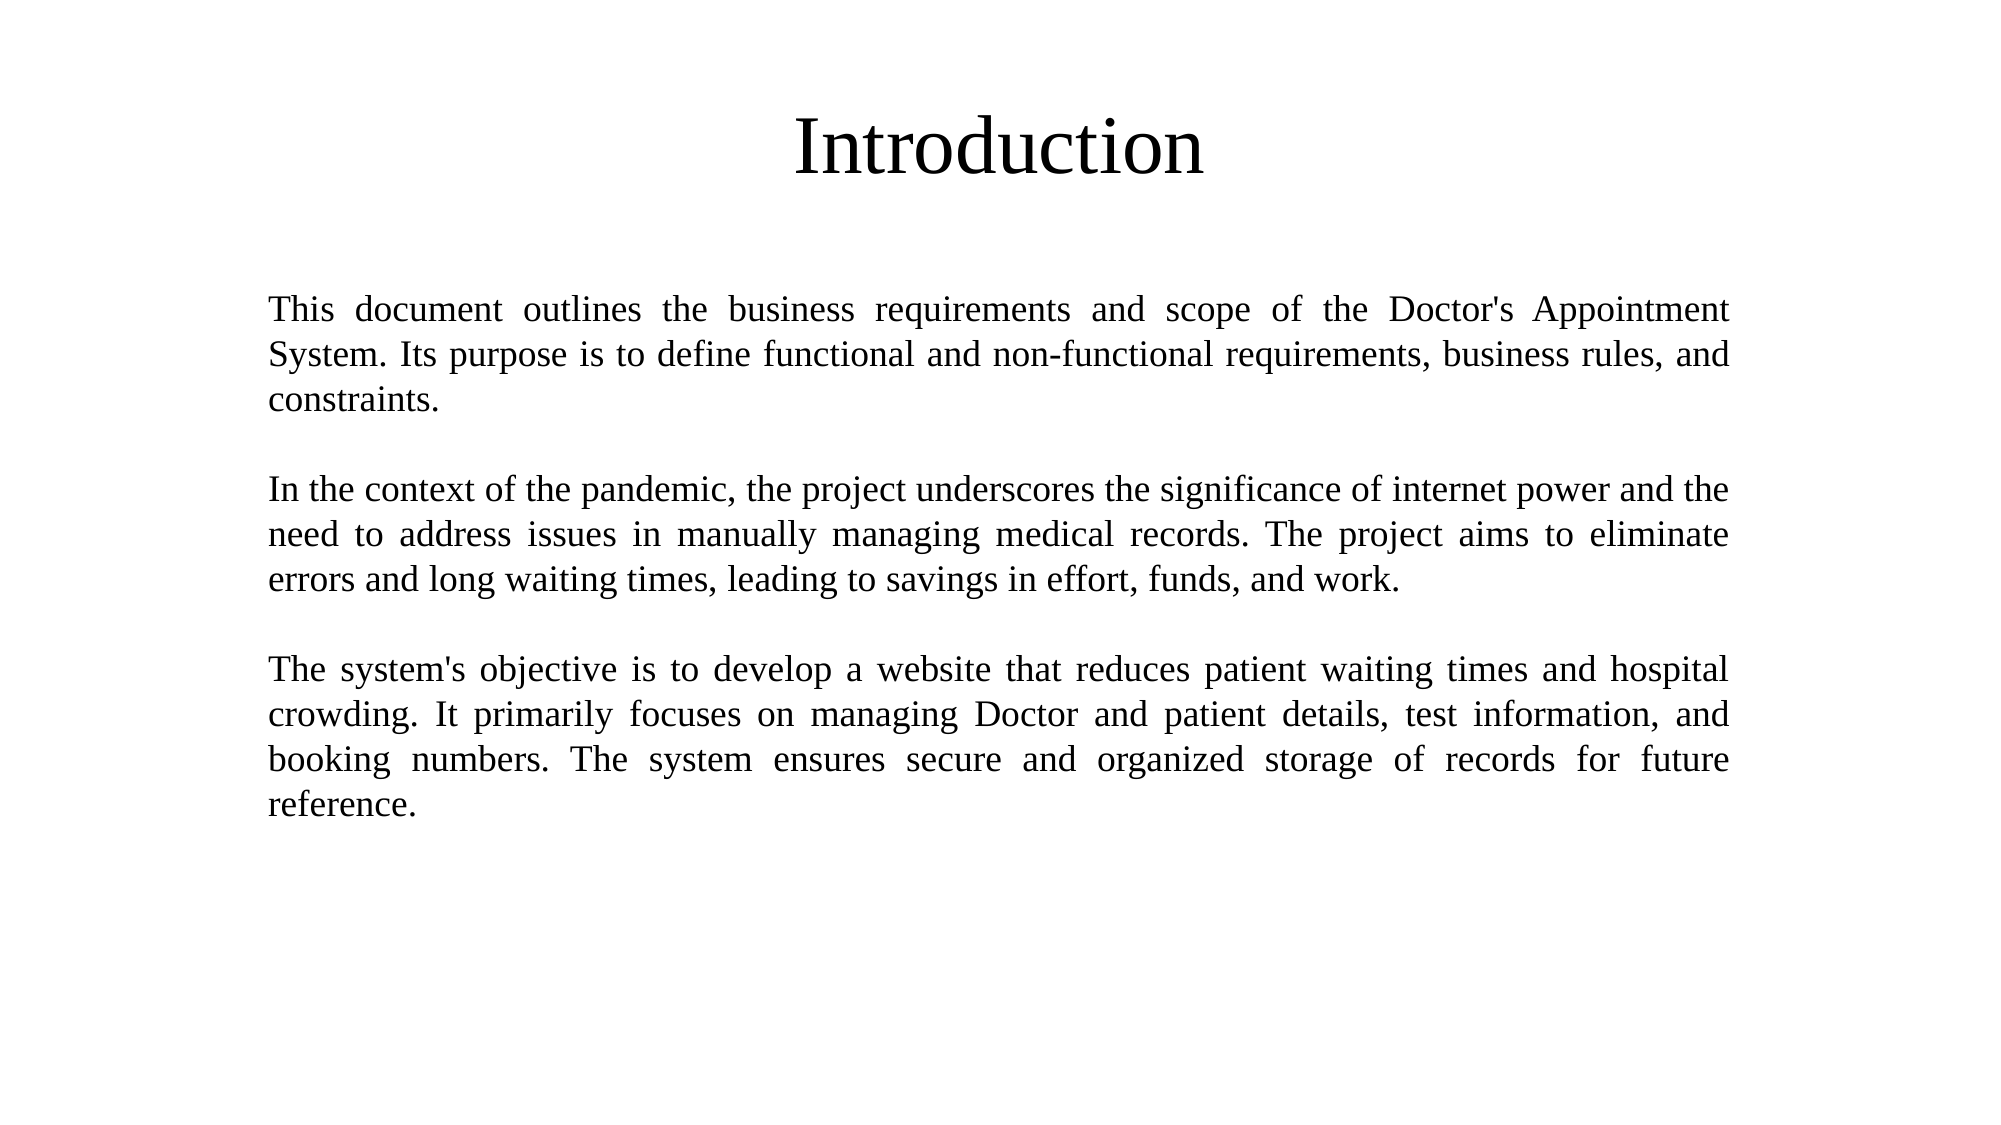

Introduction

This document outlines the business requirements and scope of the Doctor's Appointment System. Its purpose is to define functional and non-functional requirements, business rules, and constraints.

In the context of the pandemic, the project underscores the significance of internet power and the need to address issues in manually managing medical records. The project aims to eliminate errors and long waiting times, leading to savings in effort, funds, and work.

The system's objective is to develop a website that reduces patient waiting times and hospital crowding. It primarily focuses on managing Doctor and patient details, test information, and booking numbers. The system ensures secure and organized storage of records for future reference.